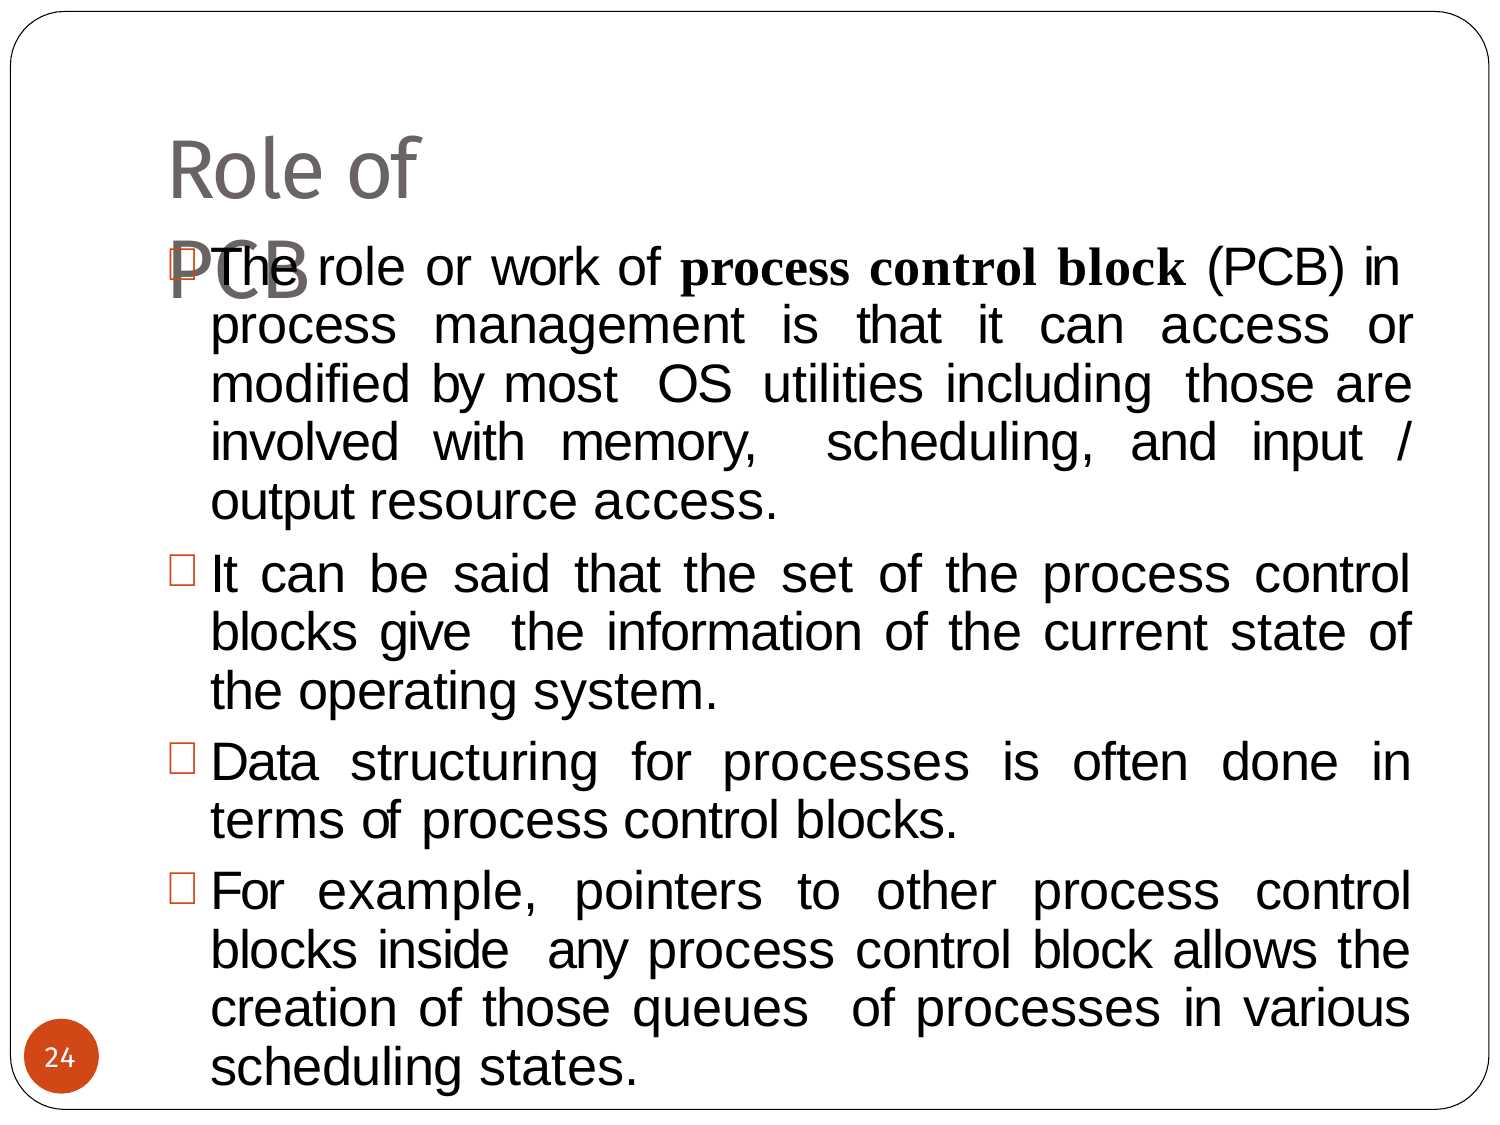

# Role of PCB
The role or work of process control block (PCB) in  process management is that it can access or modified by most  OS utilities including those are involved with memory,  scheduling, and input / output resource access.
It can be said that the set of the process control blocks give  the information of the current state of the operating system.
Data structuring for processes is often done in terms of  process control blocks.
For example, pointers to other process control blocks inside  any process control block allows the creation of those queues  of processes in various scheduling states.

24